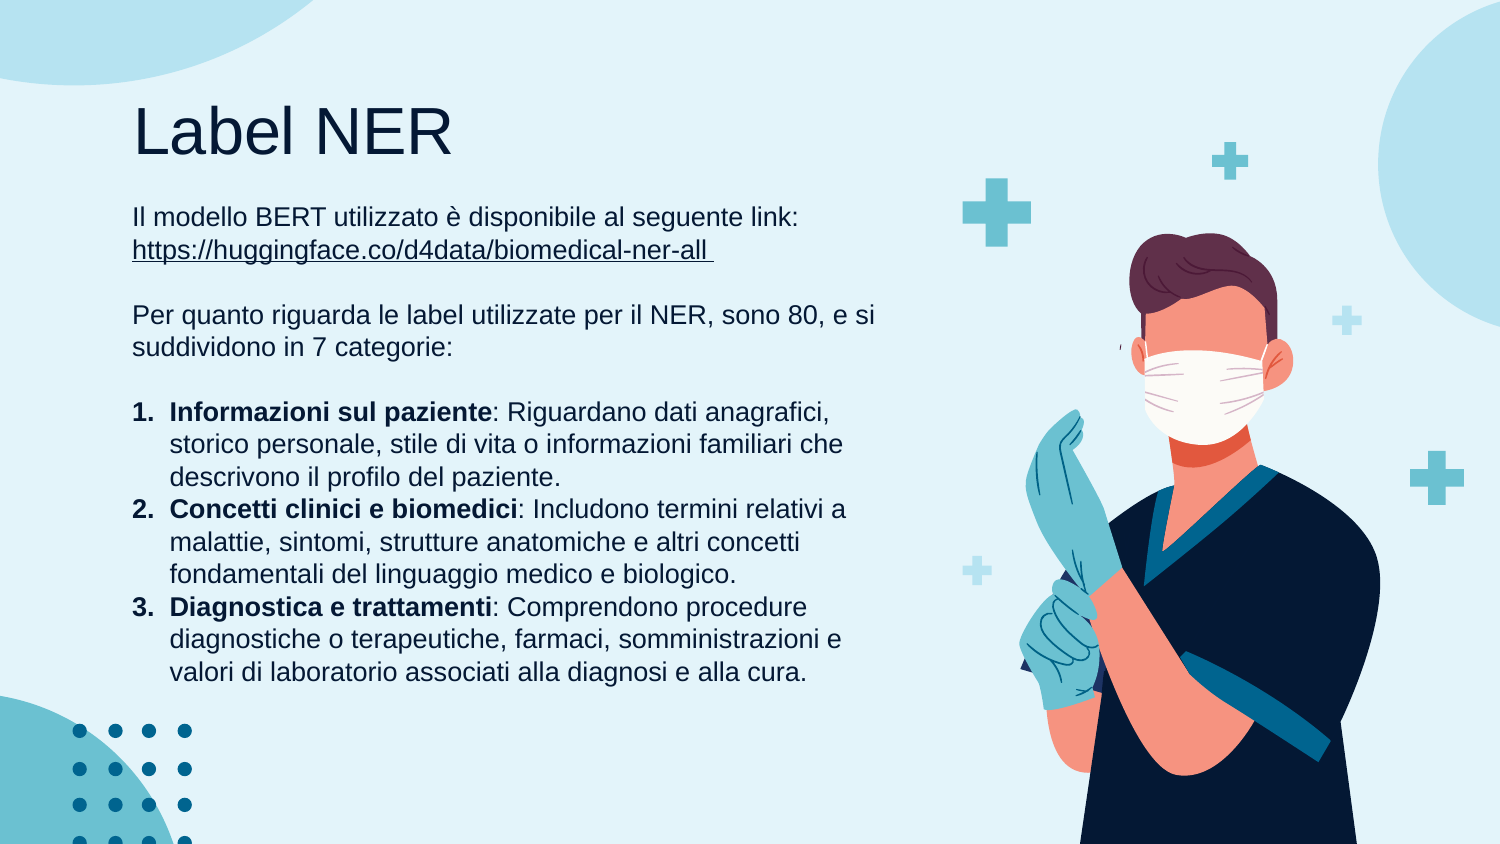

# Label NER

Il modello BERT utilizzato è disponibile al seguente link: https://huggingface.co/d4data/biomedical-ner-all

Per quanto riguarda le label utilizzate per il NER, sono 80, e si suddividono in 7 categorie:

Informazioni sul paziente: Riguardano dati anagrafici, storico personale, stile di vita o informazioni familiari che descrivono il profilo del paziente.
Concetti clinici e biomedici: Includono termini relativi a malattie, sintomi, strutture anatomiche e altri concetti fondamentali del linguaggio medico e biologico.
Diagnostica e trattamenti: Comprendono procedure diagnostiche o terapeutiche, farmaci, somministrazioni e valori di laboratorio associati alla diagnosi e alla cura.